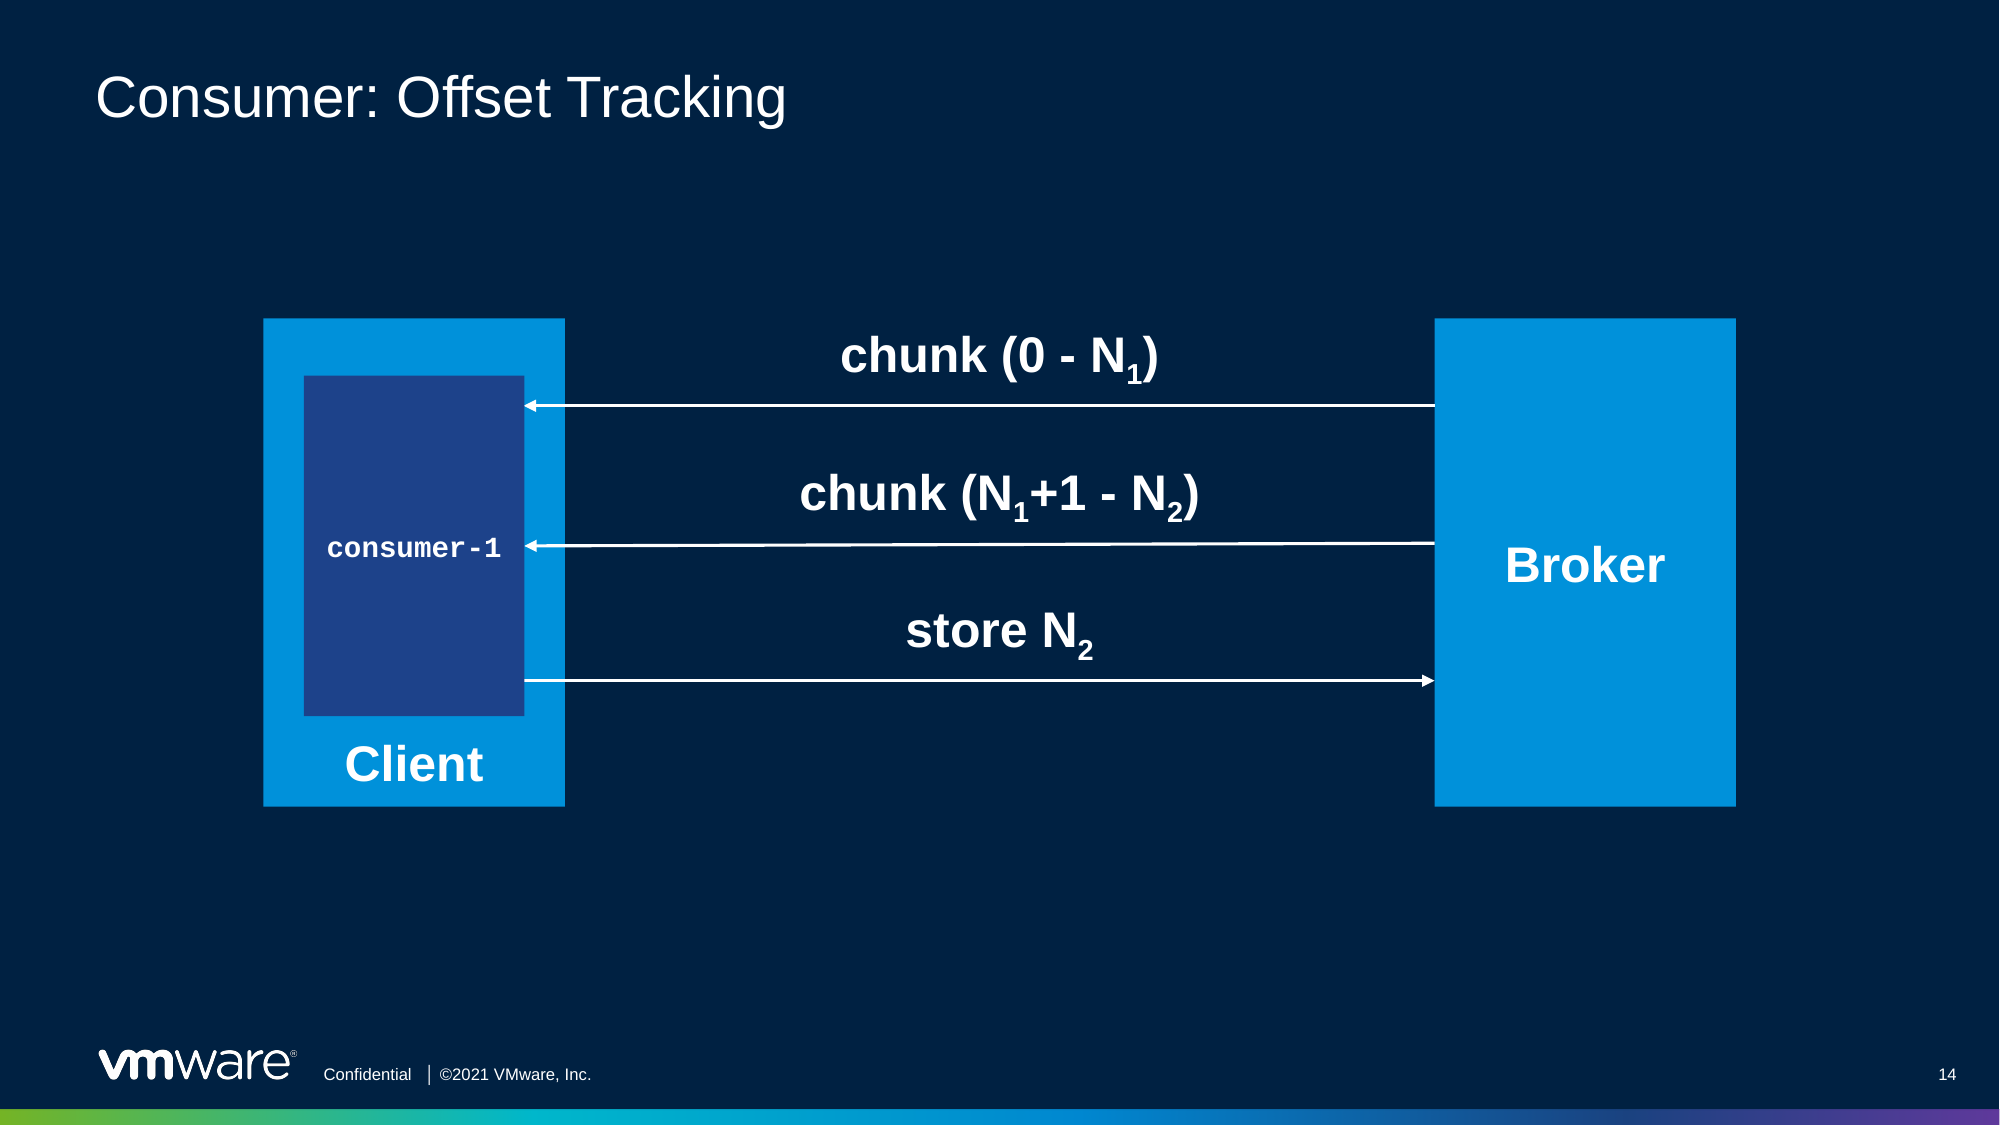

# Consumer: Offset Tracking

Client
Broker
chunk (0 - N1)
consumer-1
chunk (N1+1 - N2)
store N2